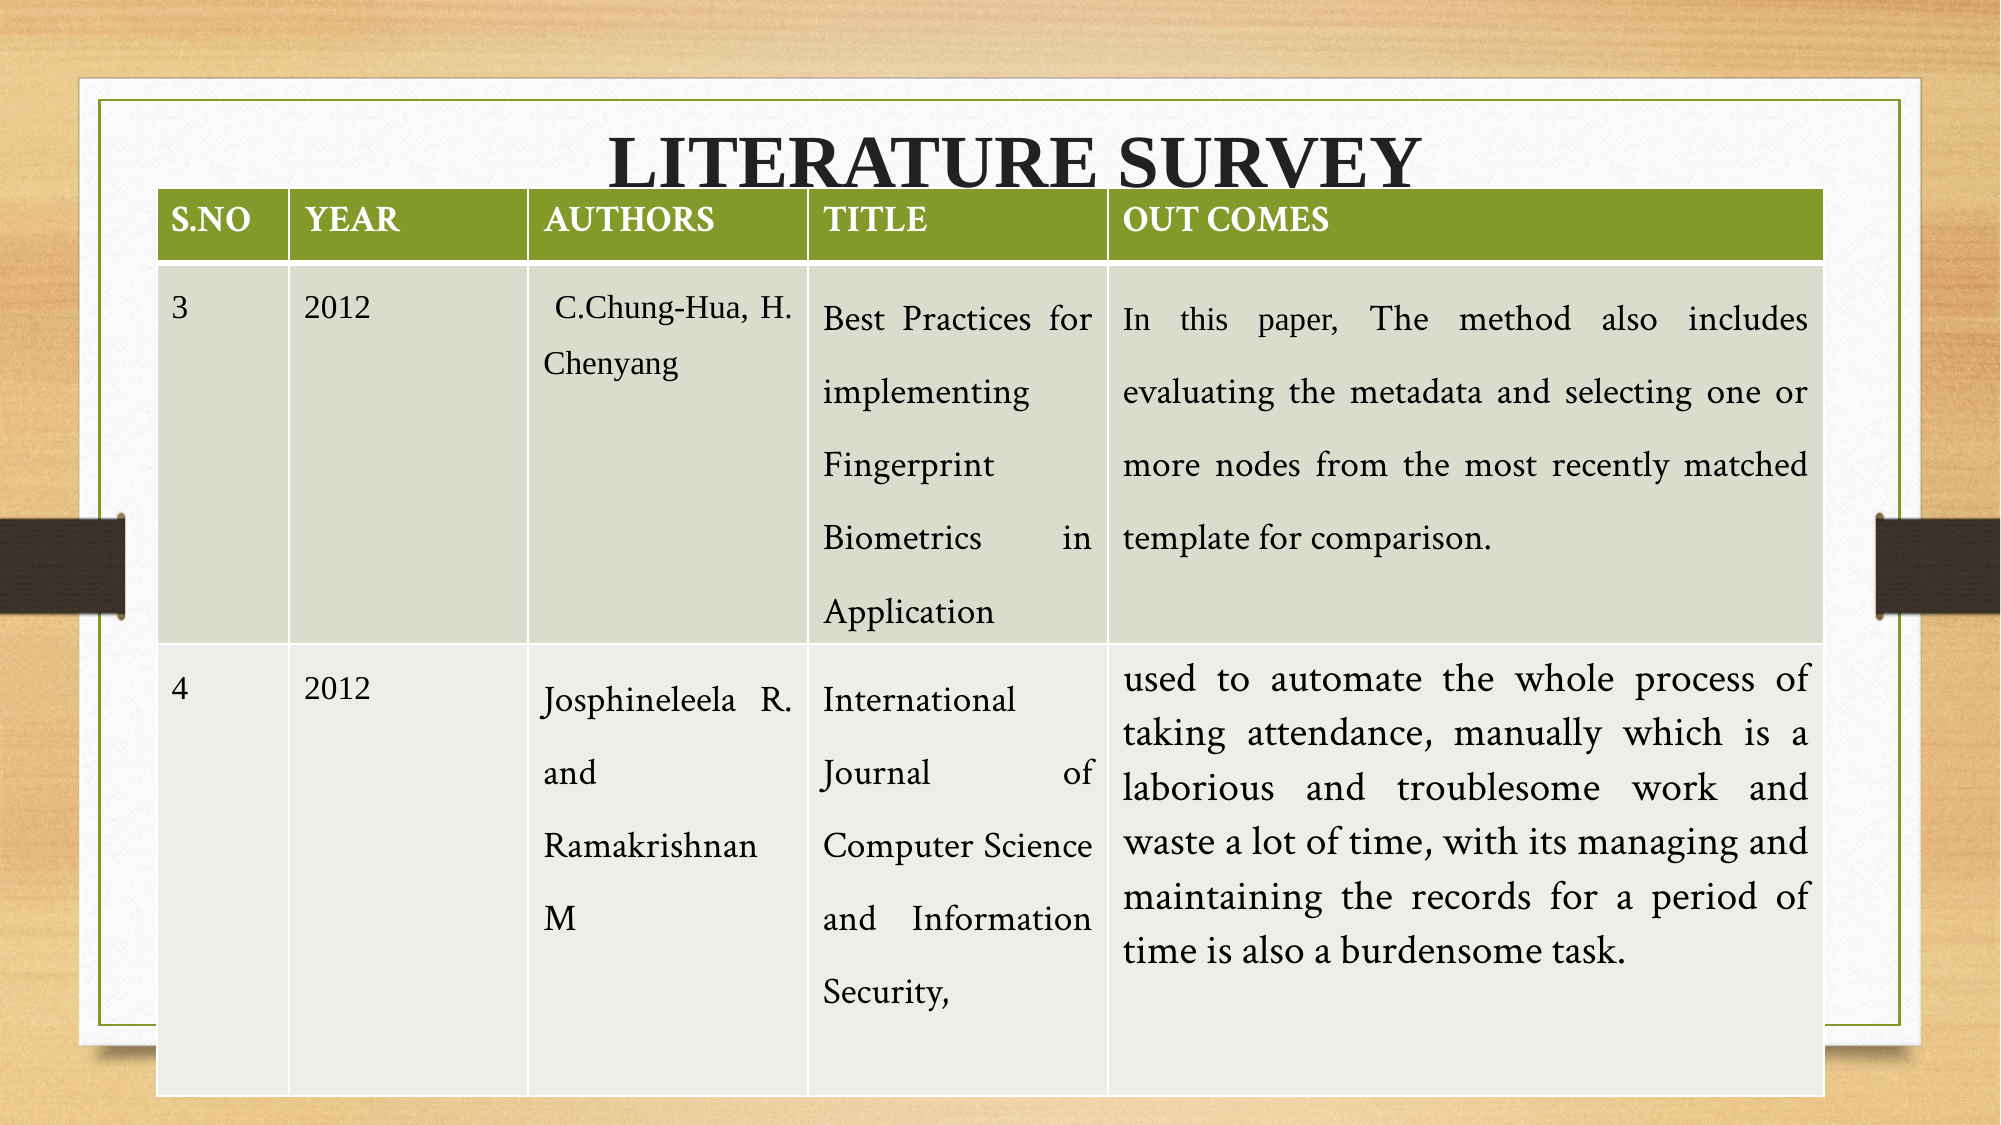

LITERATURE SURVEY
| S.NO | YEAR | AUTHORS | TITLE | OUT COMES |
| --- | --- | --- | --- | --- |
| 3 | 2012 | C.Chung-Hua, H. Chenyang | Best Practices for implementing Fingerprint Biometrics in Application | In this paper, The method also includes evaluating the metadata and selecting one or more nodes from the most recently matched template for comparison. |
| 4 | 2012 | Josphineleela R. and Ramakrishnan M | International Journal of Computer Science and Information Security, | used to automate the whole process of taking attendance, manually which is a laborious and troublesome work and waste a lot of time, with its managing and maintaining the records for a period of time is also a burdensome task. |